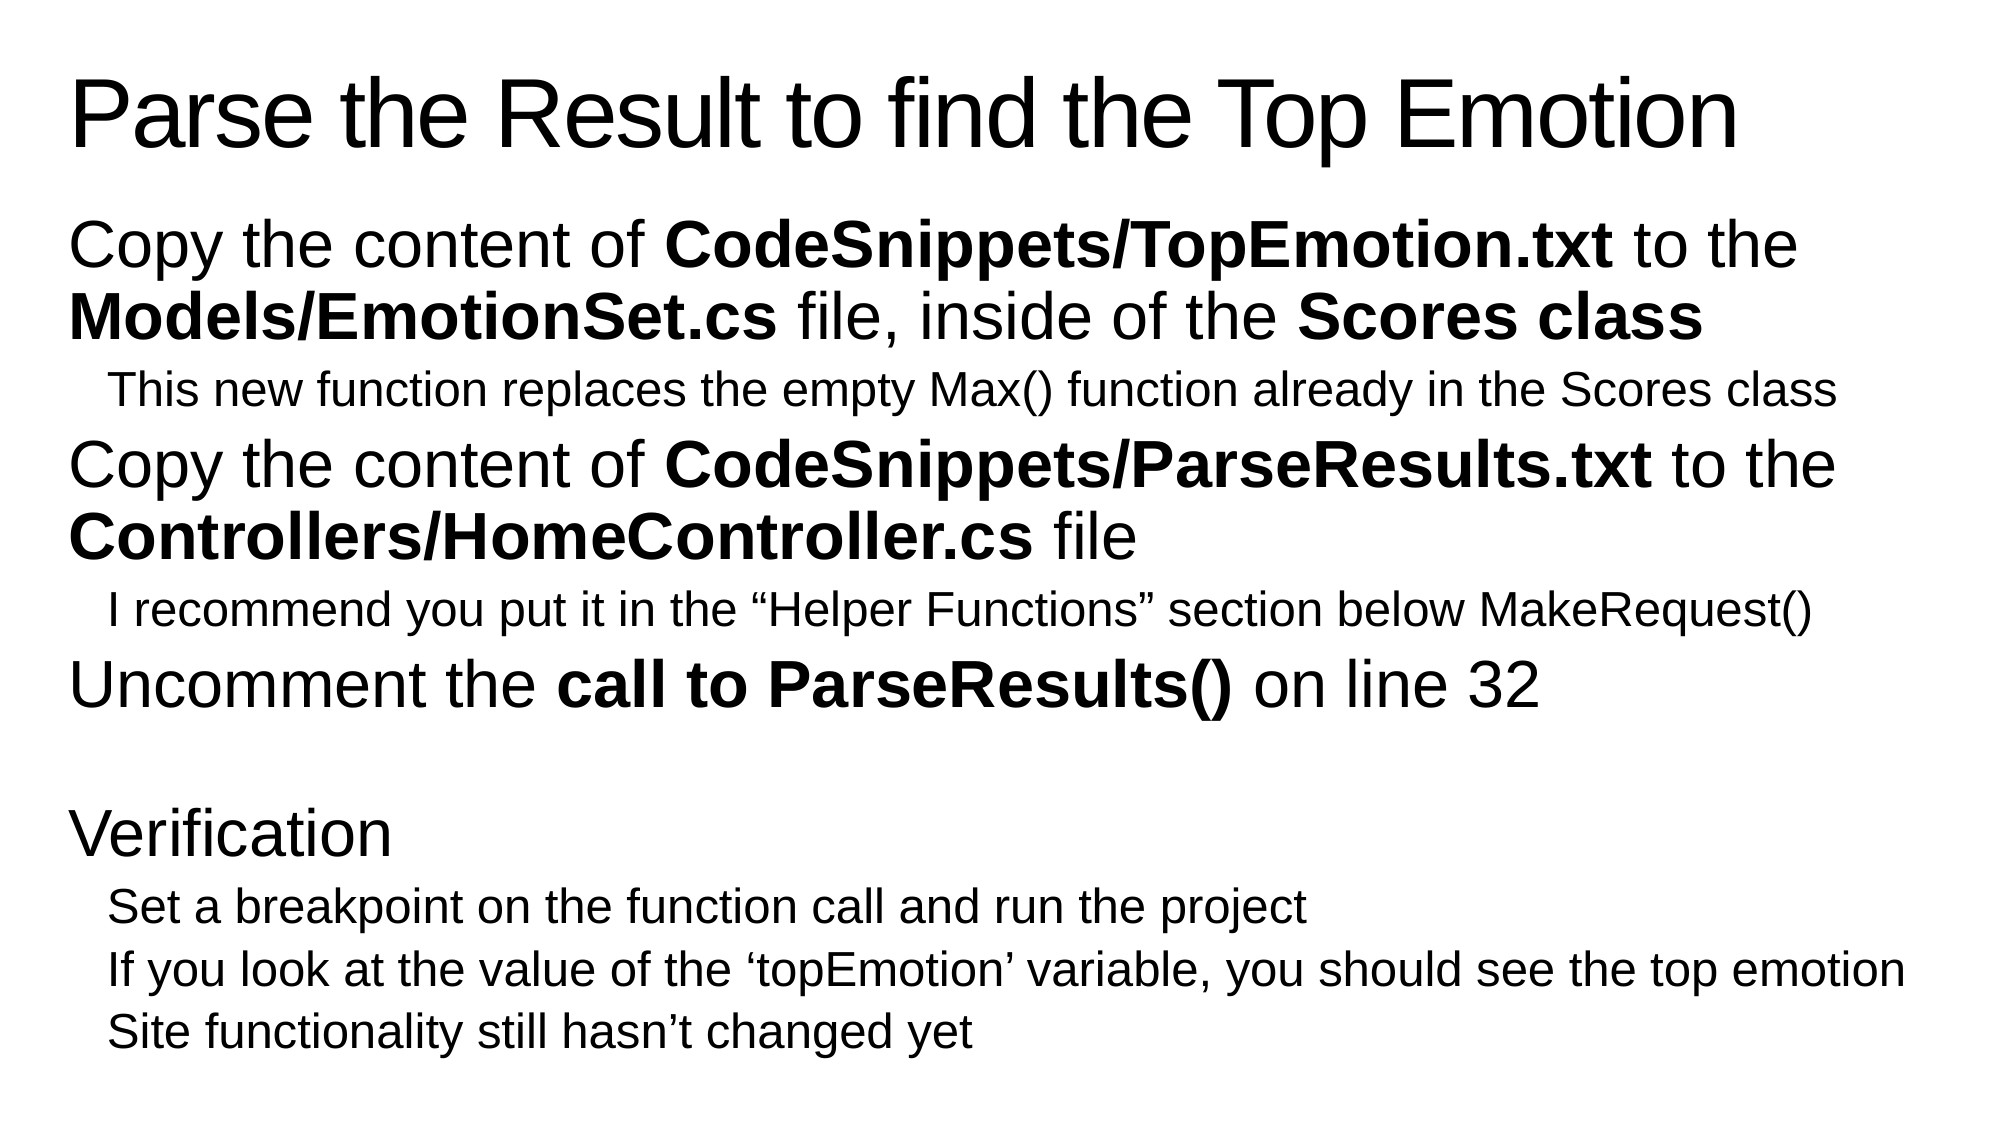

# Parse the Result to find the Top Emotion
Copy the content of CodeSnippets/TopEmotion.txt to the Models/EmotionSet.cs file, inside of the Scores class
This new function replaces the empty Max() function already in the Scores class
Copy the content of CodeSnippets/ParseResults.txt to the Controllers/HomeController.cs file
I recommend you put it in the “Helper Functions” section below MakeRequest()
Uncomment the call to ParseResults() on line 32

Verification
Set a breakpoint on the function call and run the project
If you look at the value of the ‘topEmotion’ variable, you should see the top emotion
Site functionality still hasn’t changed yet